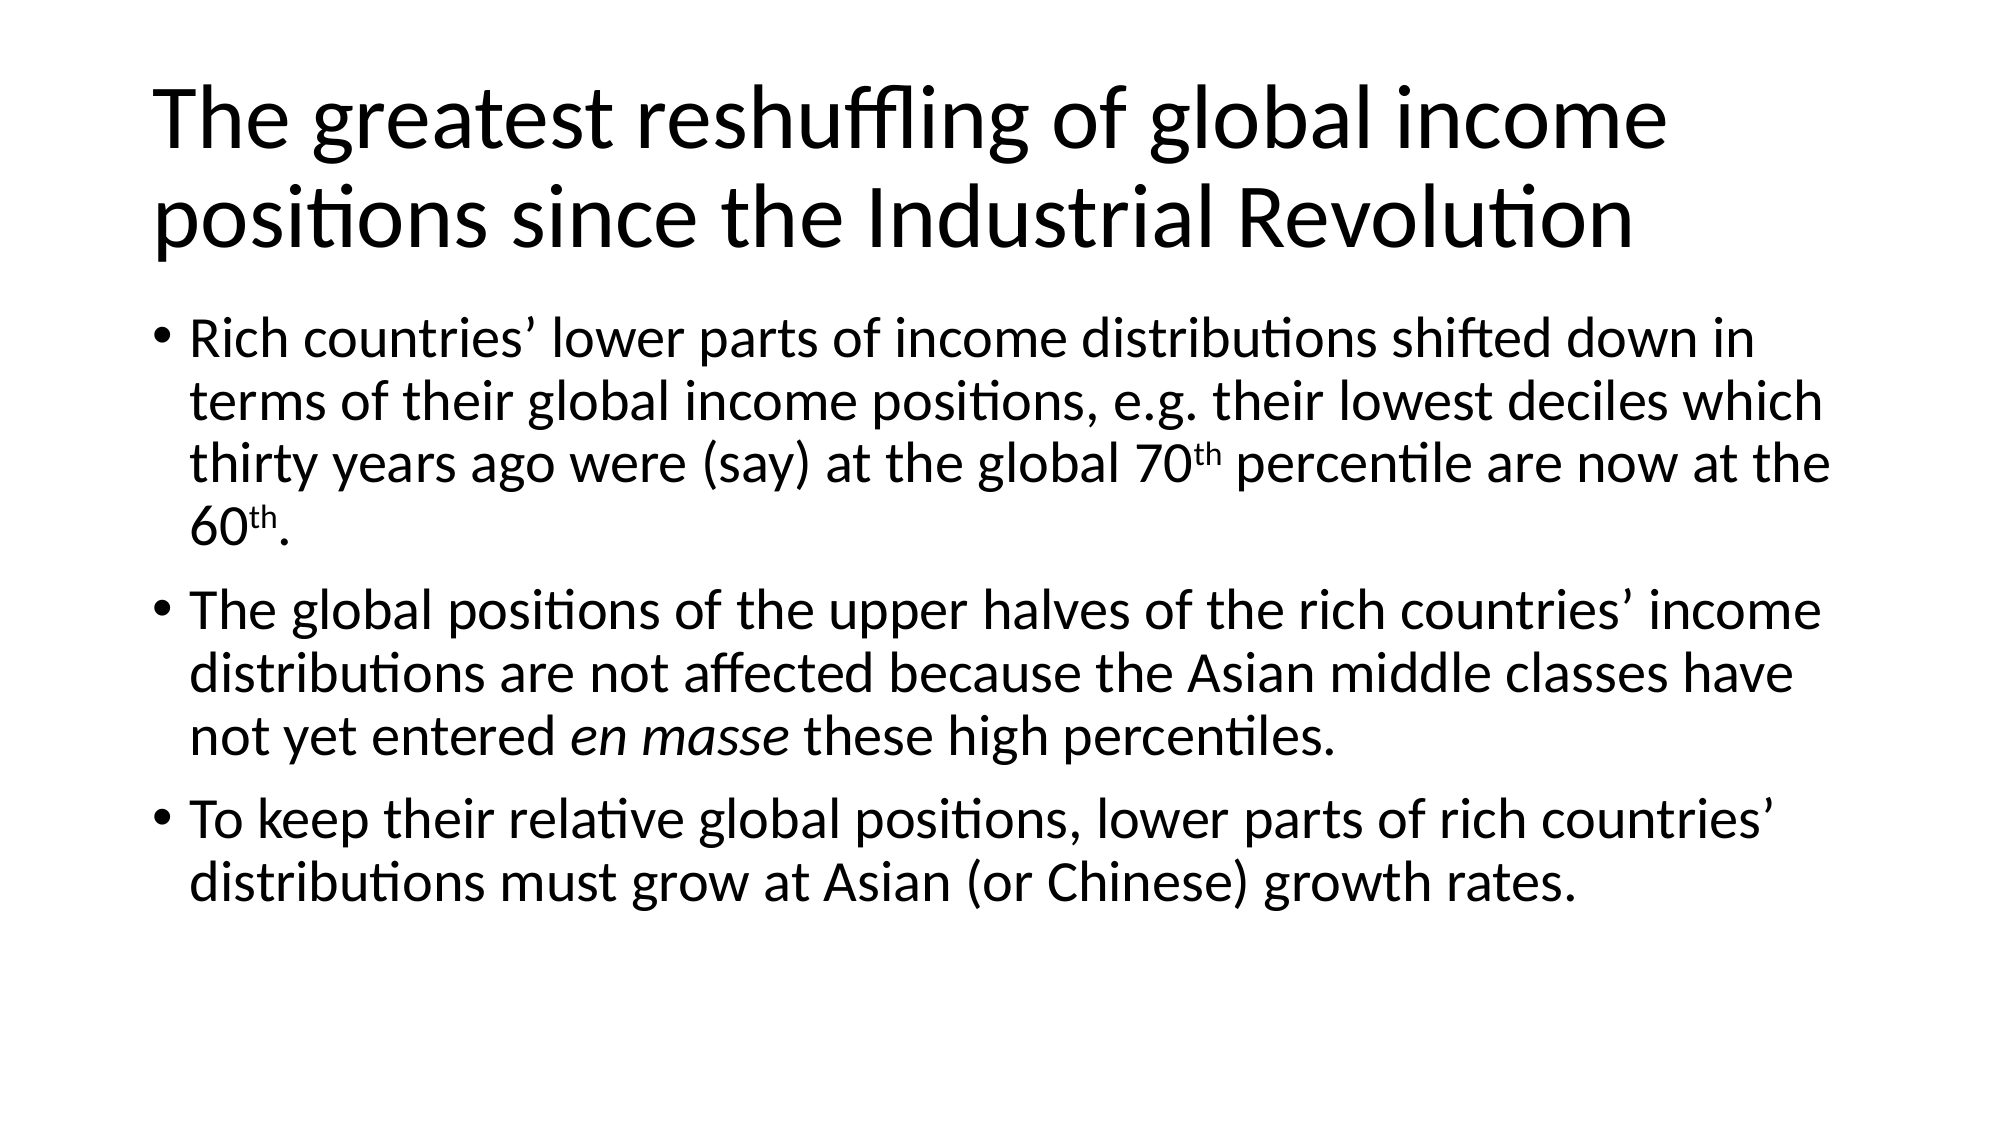

# The greatest reshuffling of global income positions since the Industrial Revolution
Rich countries’ lower parts of income distributions shifted down in terms of their global income positions, e.g. their lowest deciles which thirty years ago were (say) at the global 70th percentile are now at the 60th.
The global positions of the upper halves of the rich countries’ income distributions are not affected because the Asian middle classes have not yet entered en masse these high percentiles.
To keep their relative global positions, lower parts of rich countries’ distributions must grow at Asian (or Chinese) growth rates.